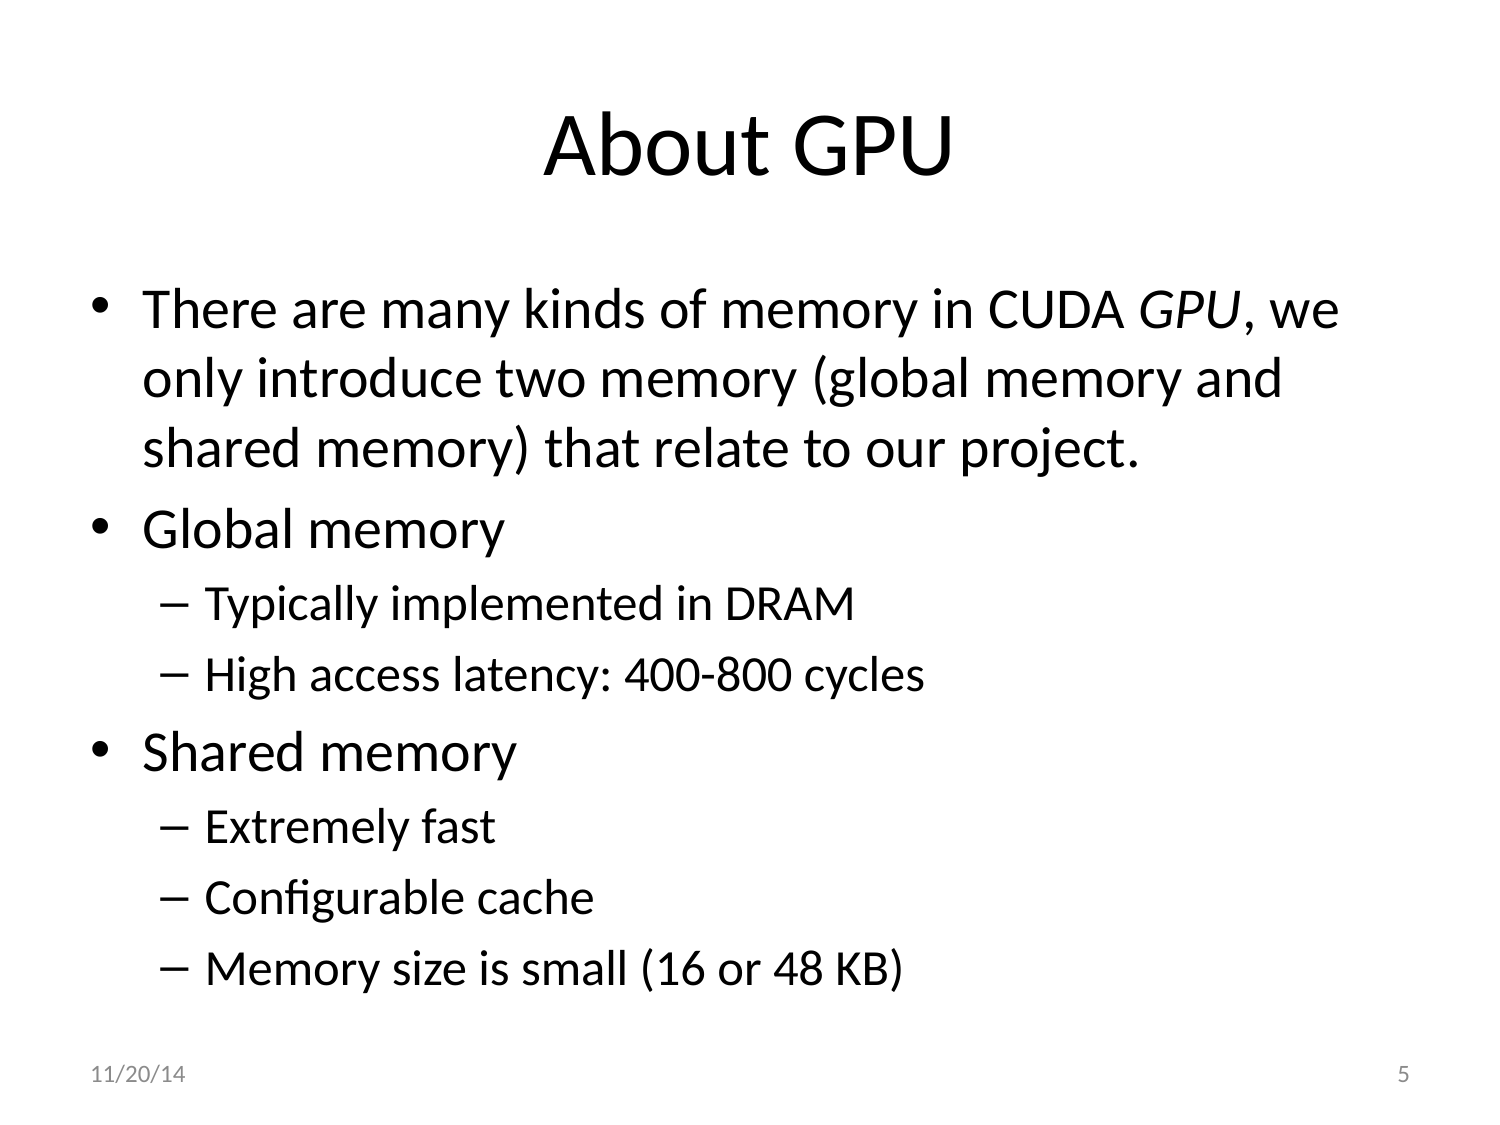

# About GPU
There are many kinds of memory in CUDA GPU, we only introduce two memory (global memory and shared memory) that relate to our project.
Global memory
Typically implemented in DRAM
High access latency: 400-800 cycles
Shared memory
Extremely fast
Configurable cache
Memory size is small (16 or 48 KB)

11/20/14
5